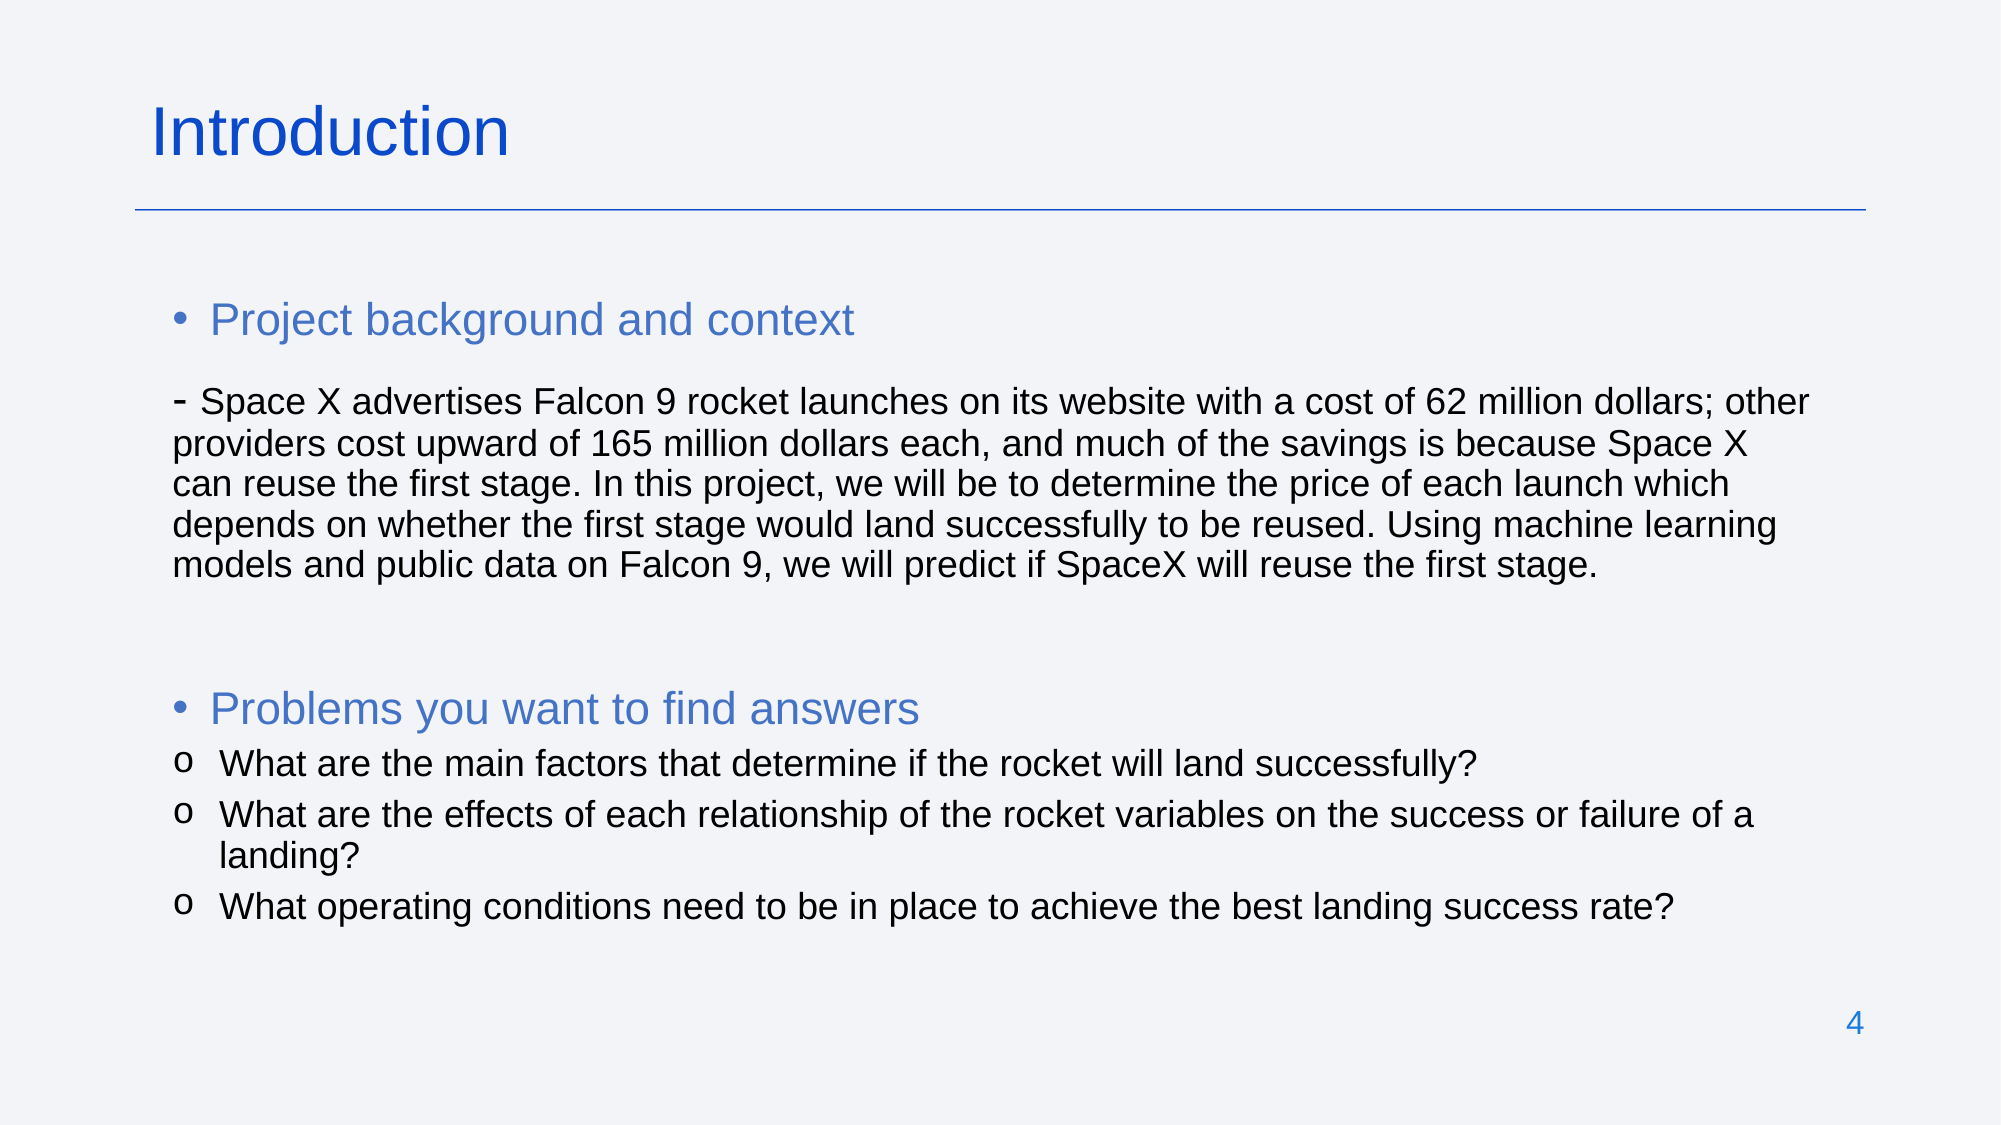

Introduction
Project background and context
- Space X advertises Falcon 9 rocket launches on its website with a cost of 62 million dollars; other providers cost upward of 165 million dollars each, and much of the savings is because Space X can reuse the first stage. In this project, we will be to determine the price of each launch which depends on whether the first stage would land successfully to be reused. Using machine learning models and public data on Falcon 9, we will predict if SpaceX will reuse the first stage.

Problems you want to find answers
What are the main factors that determine if the rocket will land successfully?
What are the effects of each relationship of the rocket variables on the success or failure of a landing?
What operating conditions need to be in place to achieve the best landing success rate?
4